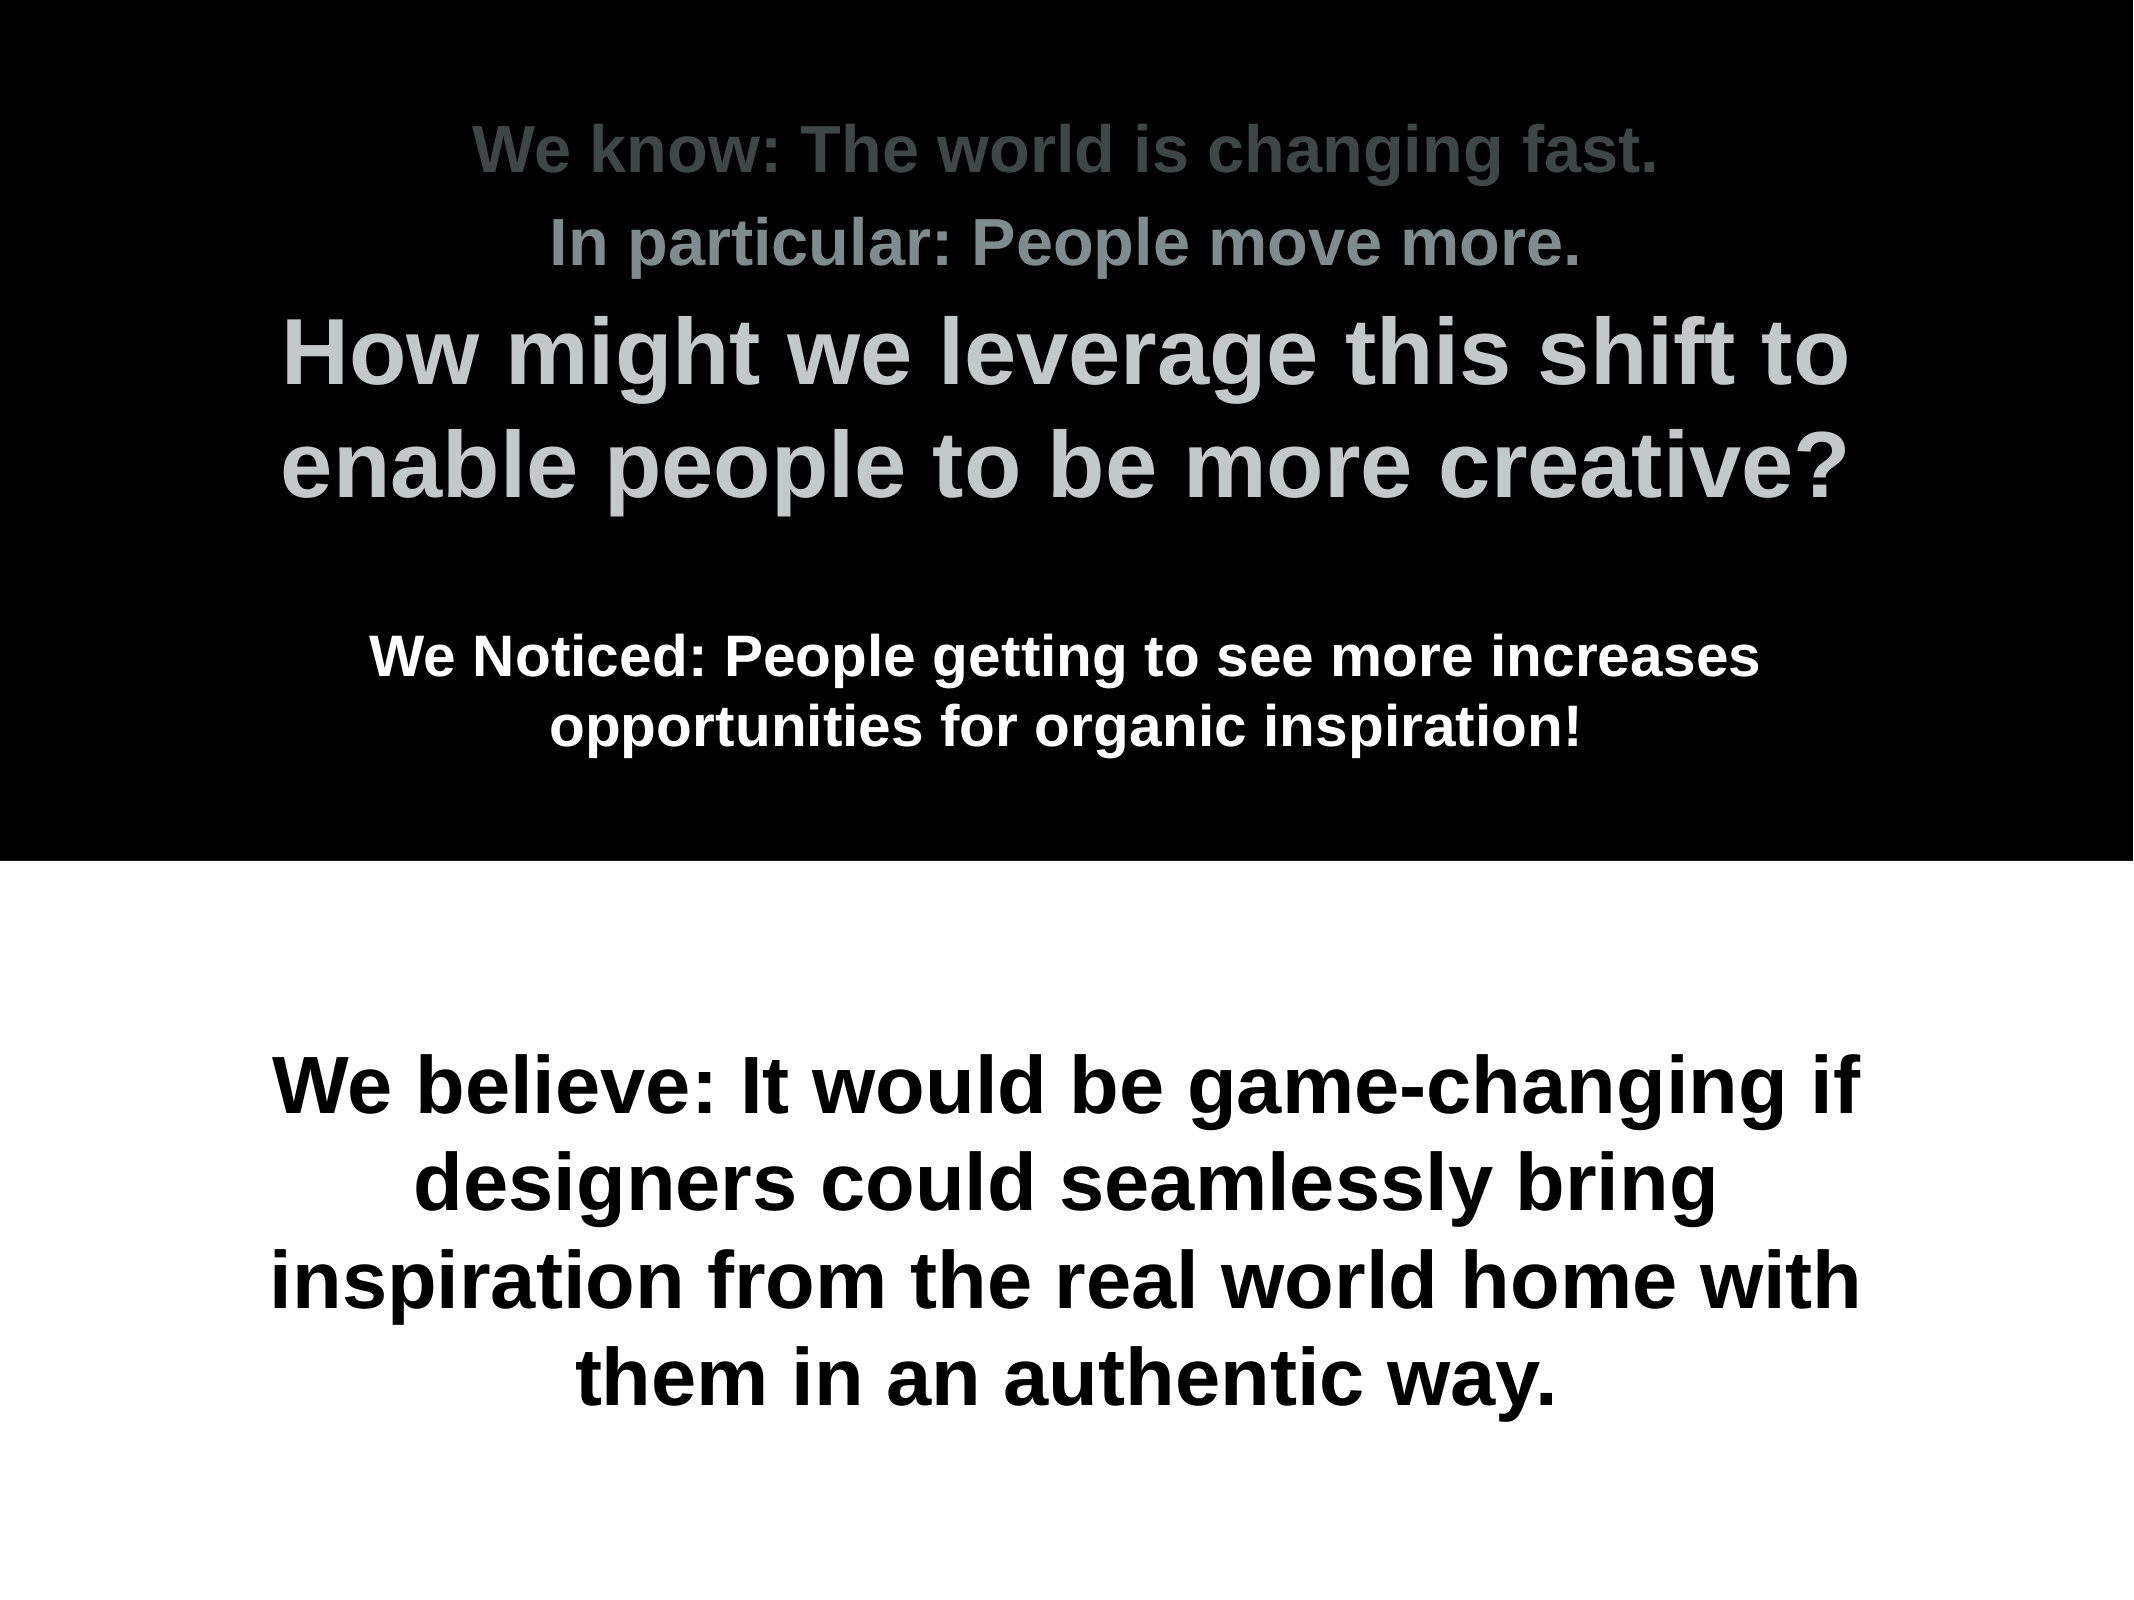

We know: The world is changing fast.
In particular: People move more.
How might we leverage this shift to enable people to be more creative?
We Noticed: People getting to see more increases opportunities for organic inspiration!

We believe: It would be game-changing if designers could seamlessly bring inspiration from the real world home with them in an authentic way.